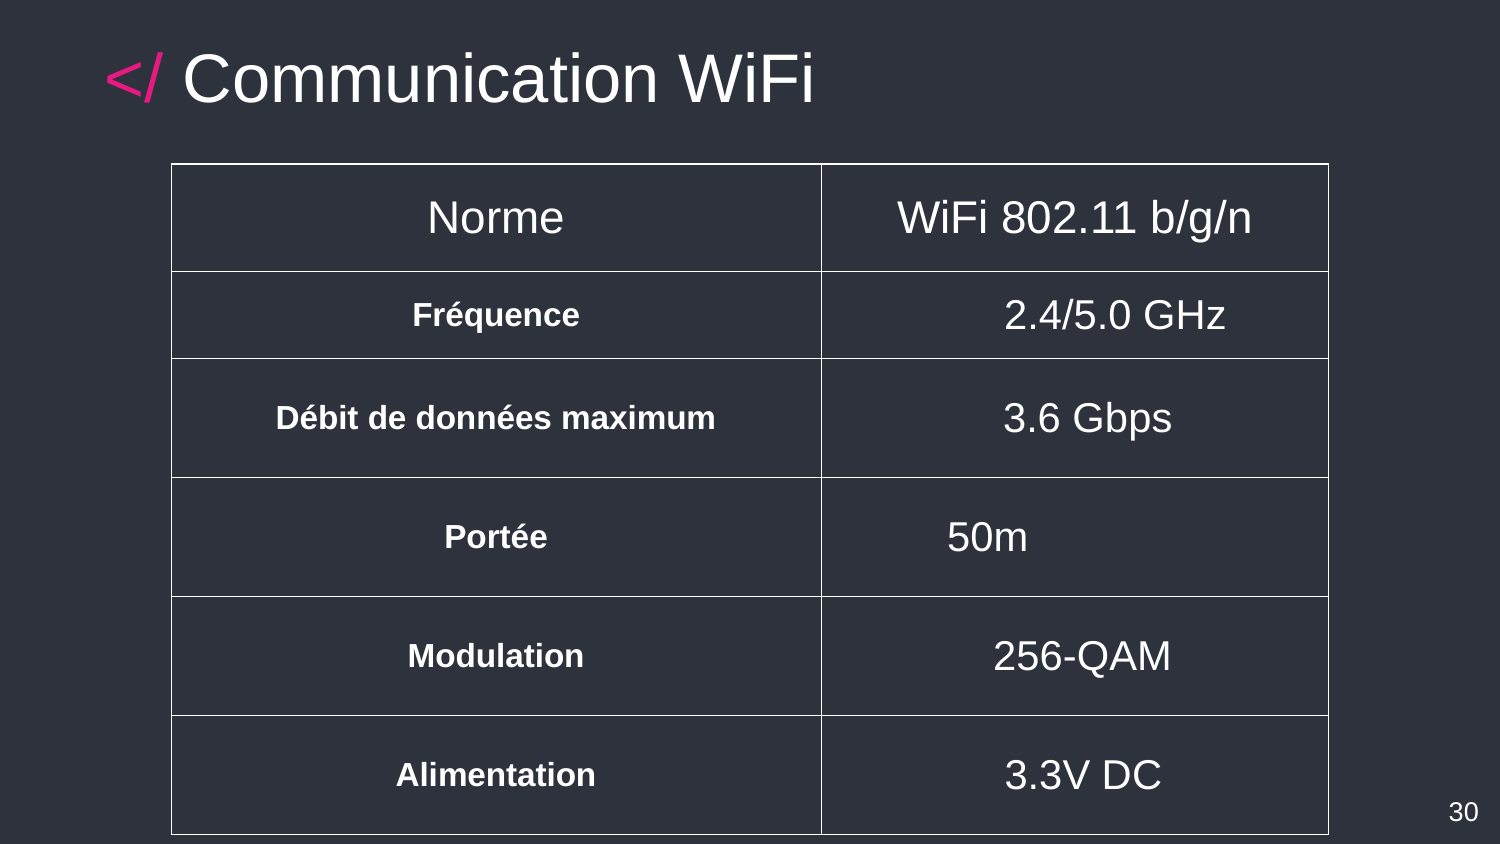

# </ Communication WiFi
| Norme | WiFi 802.11 b/g/n |
| --- | --- |
| Fréquence | 2.4/5.0 GHz |
| Débit de données maximum | 3.6 Gbps |
| Portée | 50m |
| Modulation | 256-QAM |
| Alimentation | 3.3V DC |
30